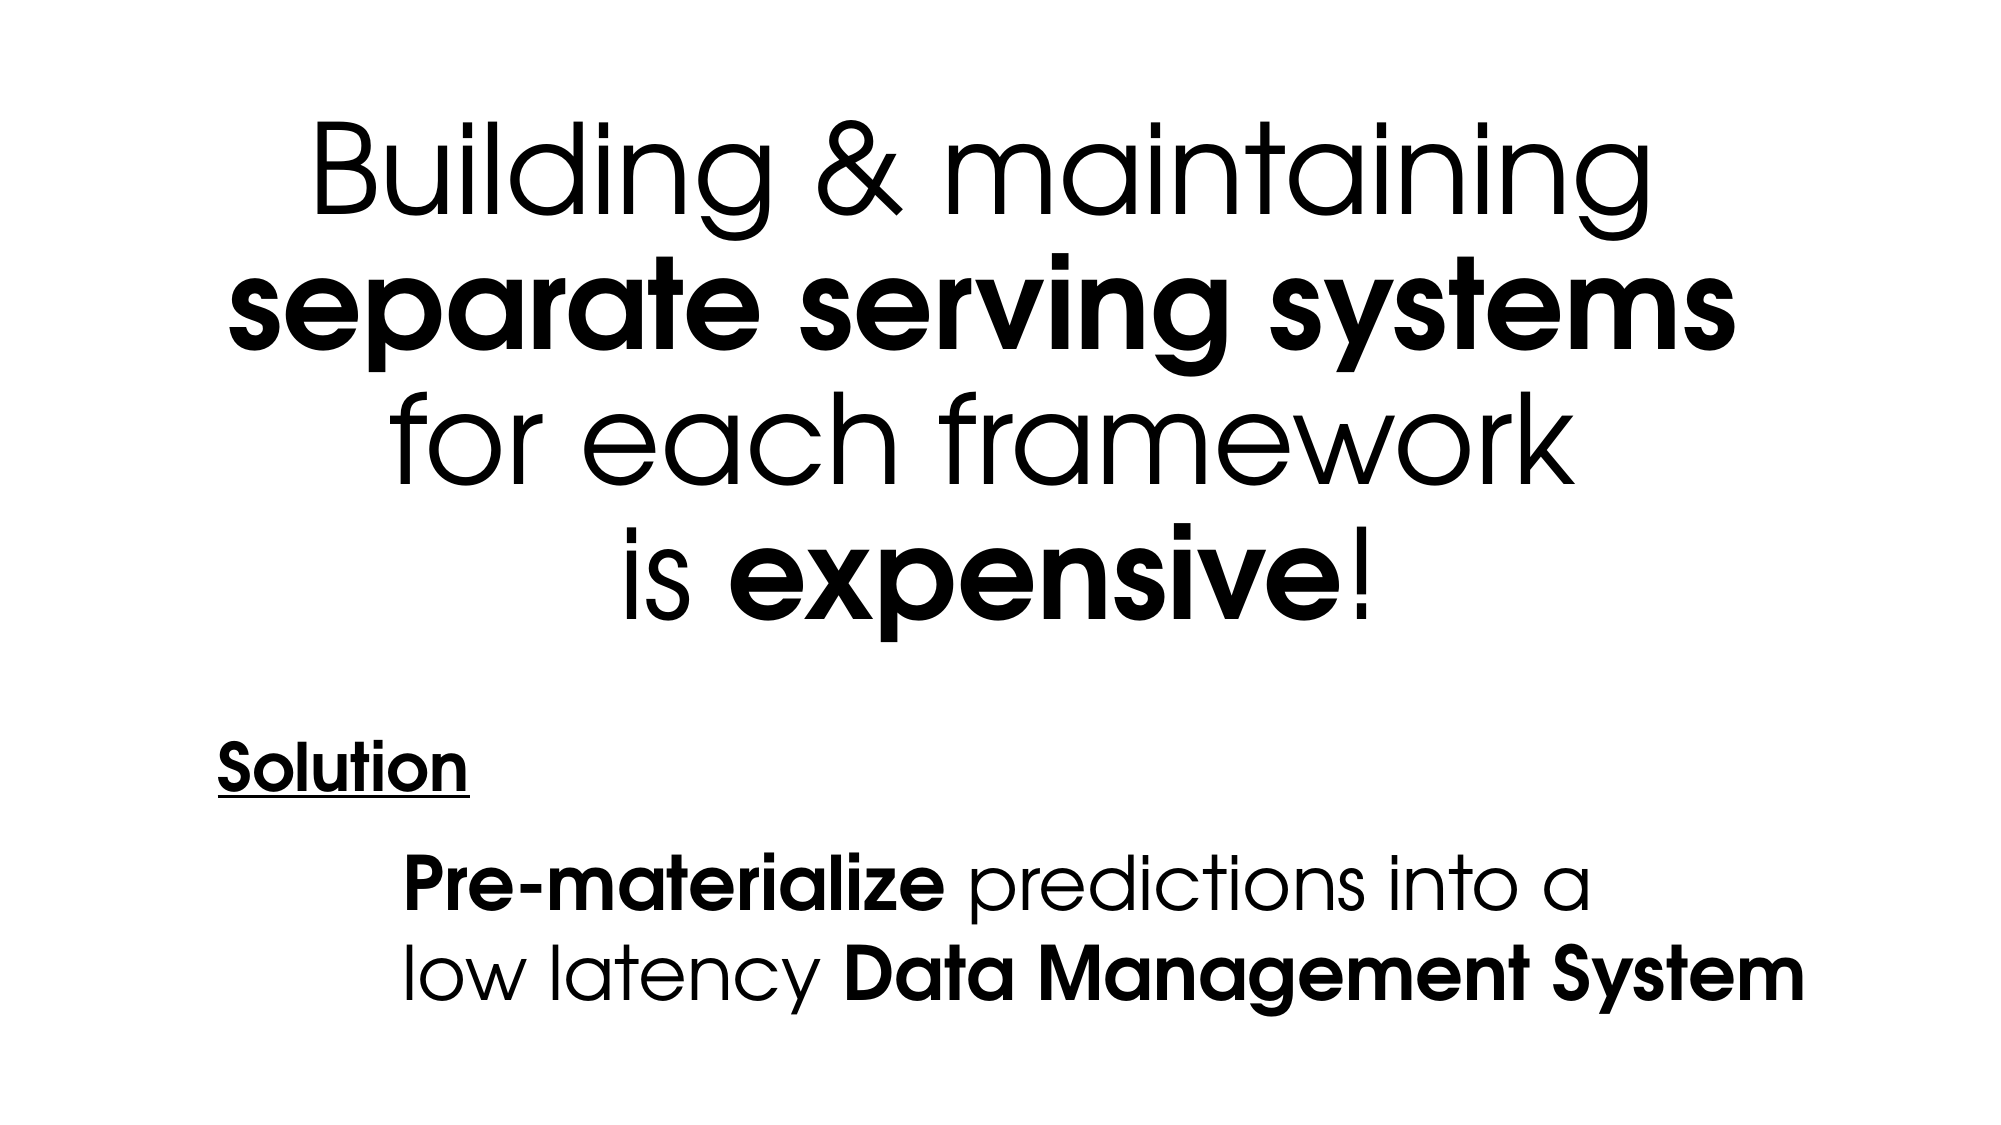

Building & maintaining
separate serving systems
for each framework
is expensive!
Solution
Pre-materialize predictions into a
low latency Data Management System